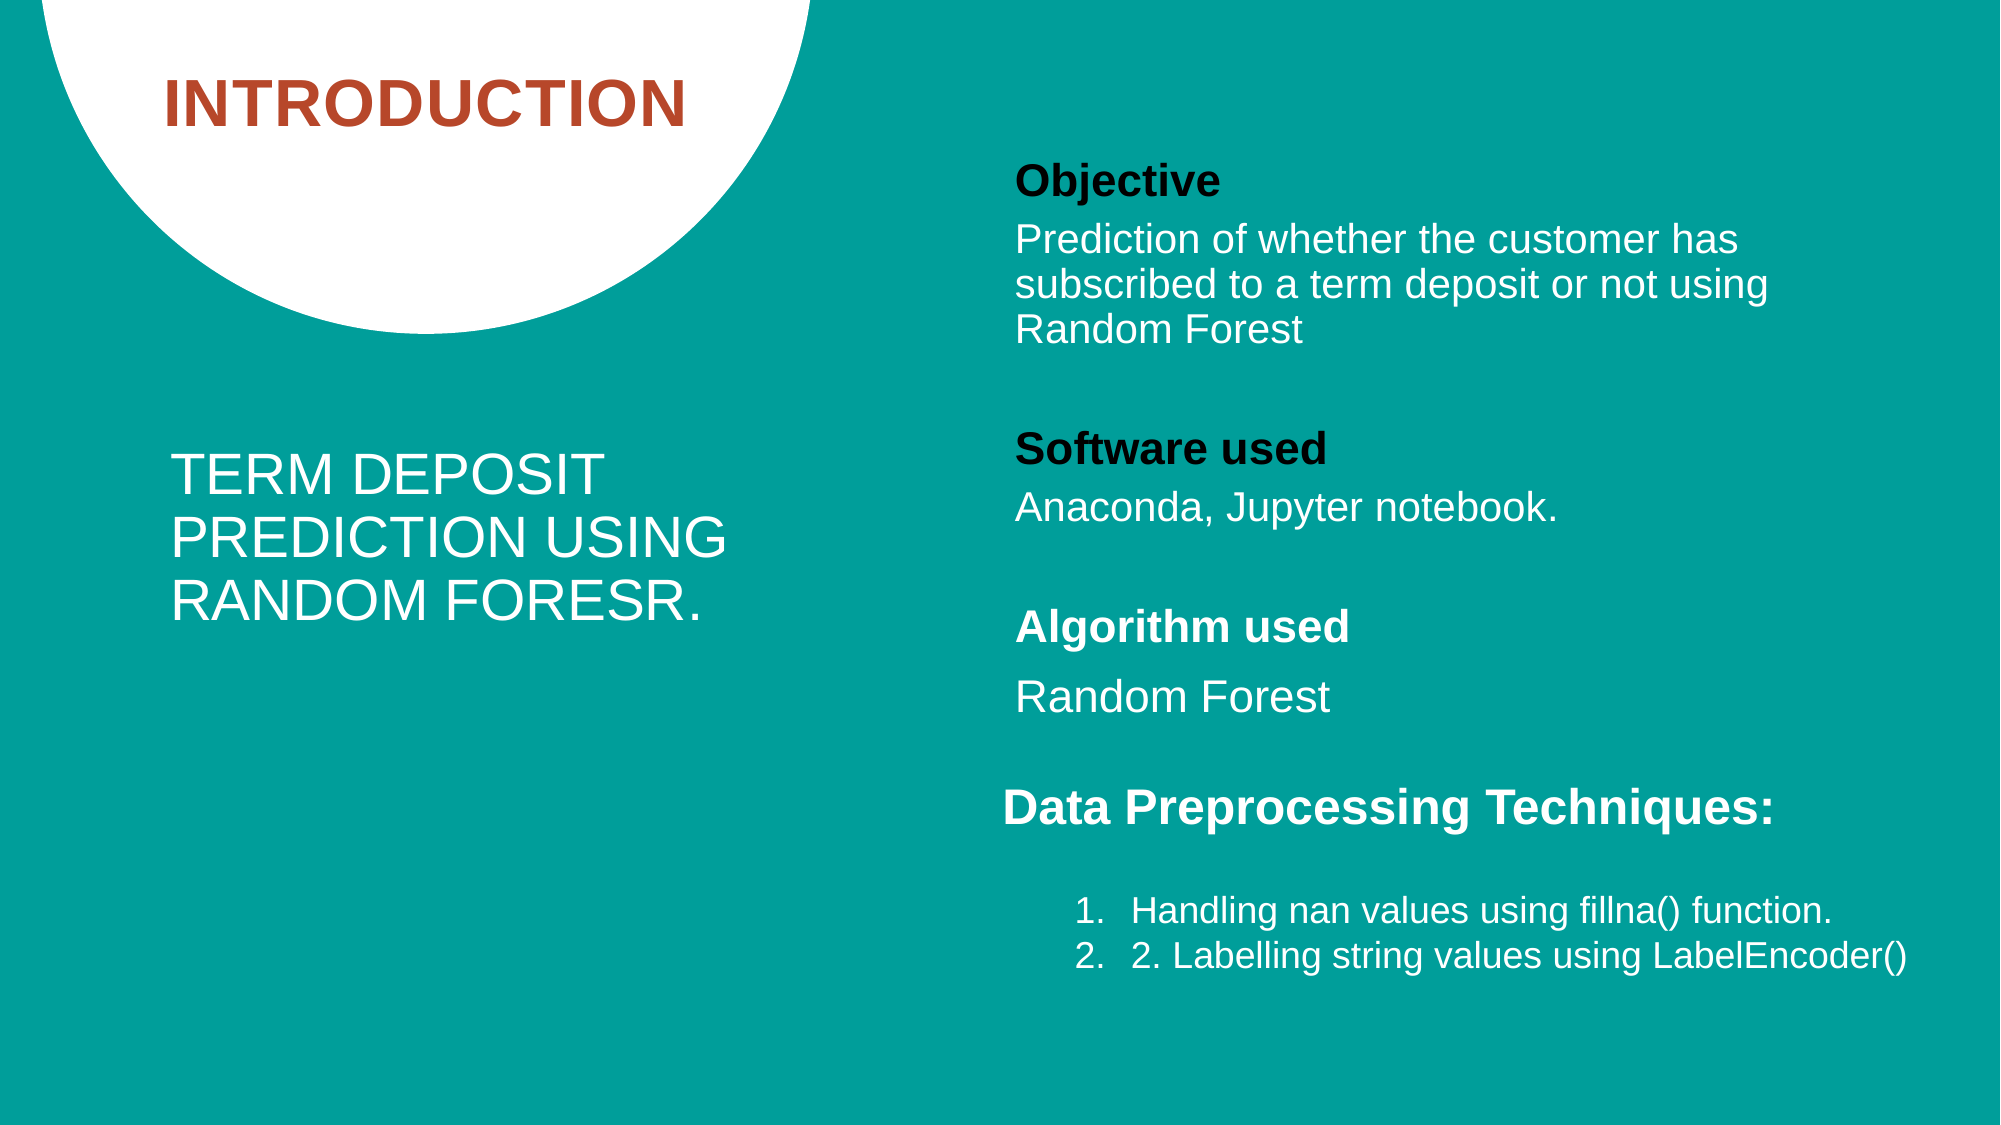

# INTRODUCTION

Objective
Prediction of whether the customer has subscribed to a term deposit or not using Random Forest
Software used
Anaconda, Jupyter notebook.
TERM DEPOSIT PREDICTION USING RANDOM FORESR.
Algorithm used
Random Forest
Data Preprocessing Techniques:
Handling nan values using fillna() function.
2. Labelling string values using LabelEncoder()